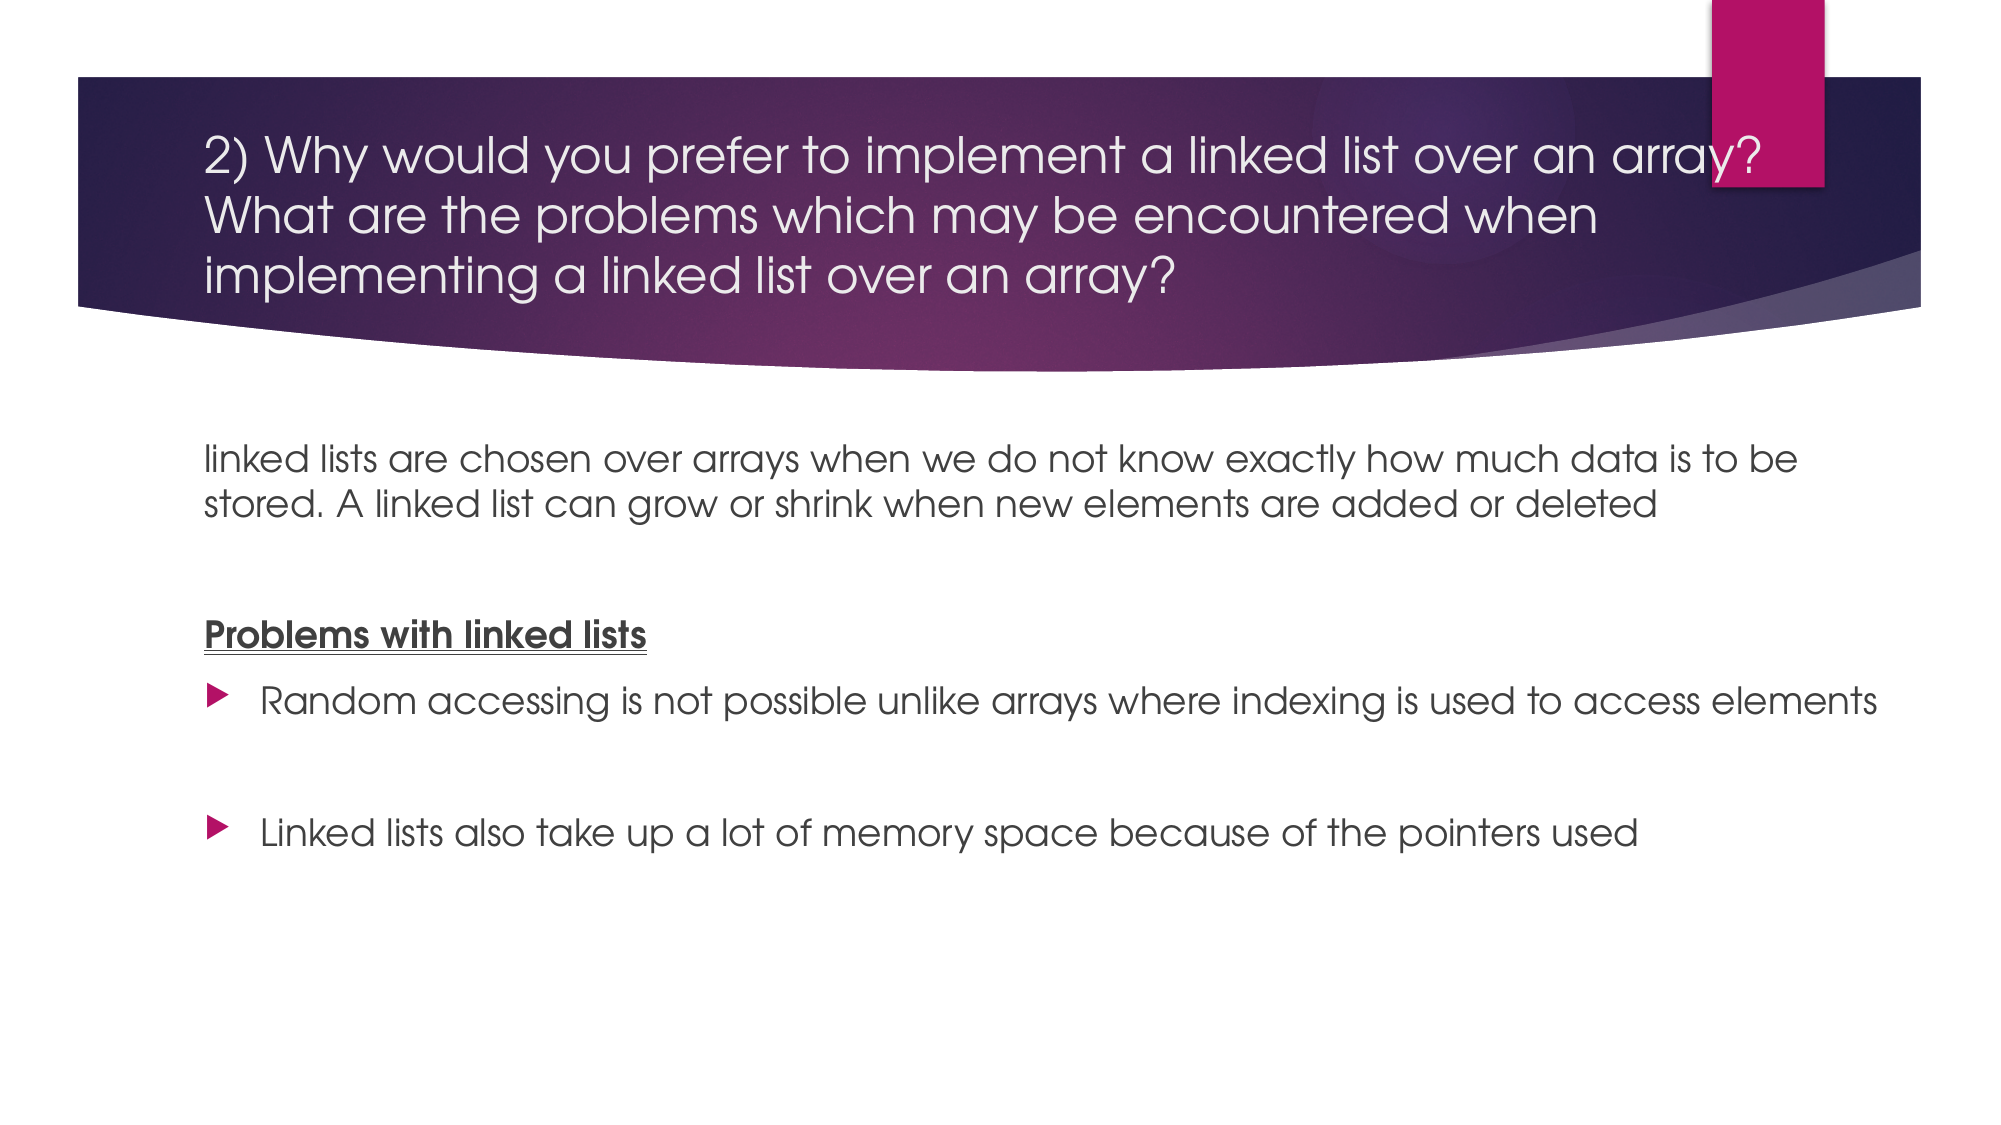

# 2) Why would you prefer to implement a linked list over an array? What are the problems which may be encountered when implementing a linked list over an array?
linked lists are chosen over arrays when we do not know exactly how much data is to be stored. A linked list can grow or shrink when new elements are added or deleted

Problems with linked lists
Random accessing is not possible unlike arrays where indexing is used to access elements

Linked lists also take up a lot of memory space because of the pointers used